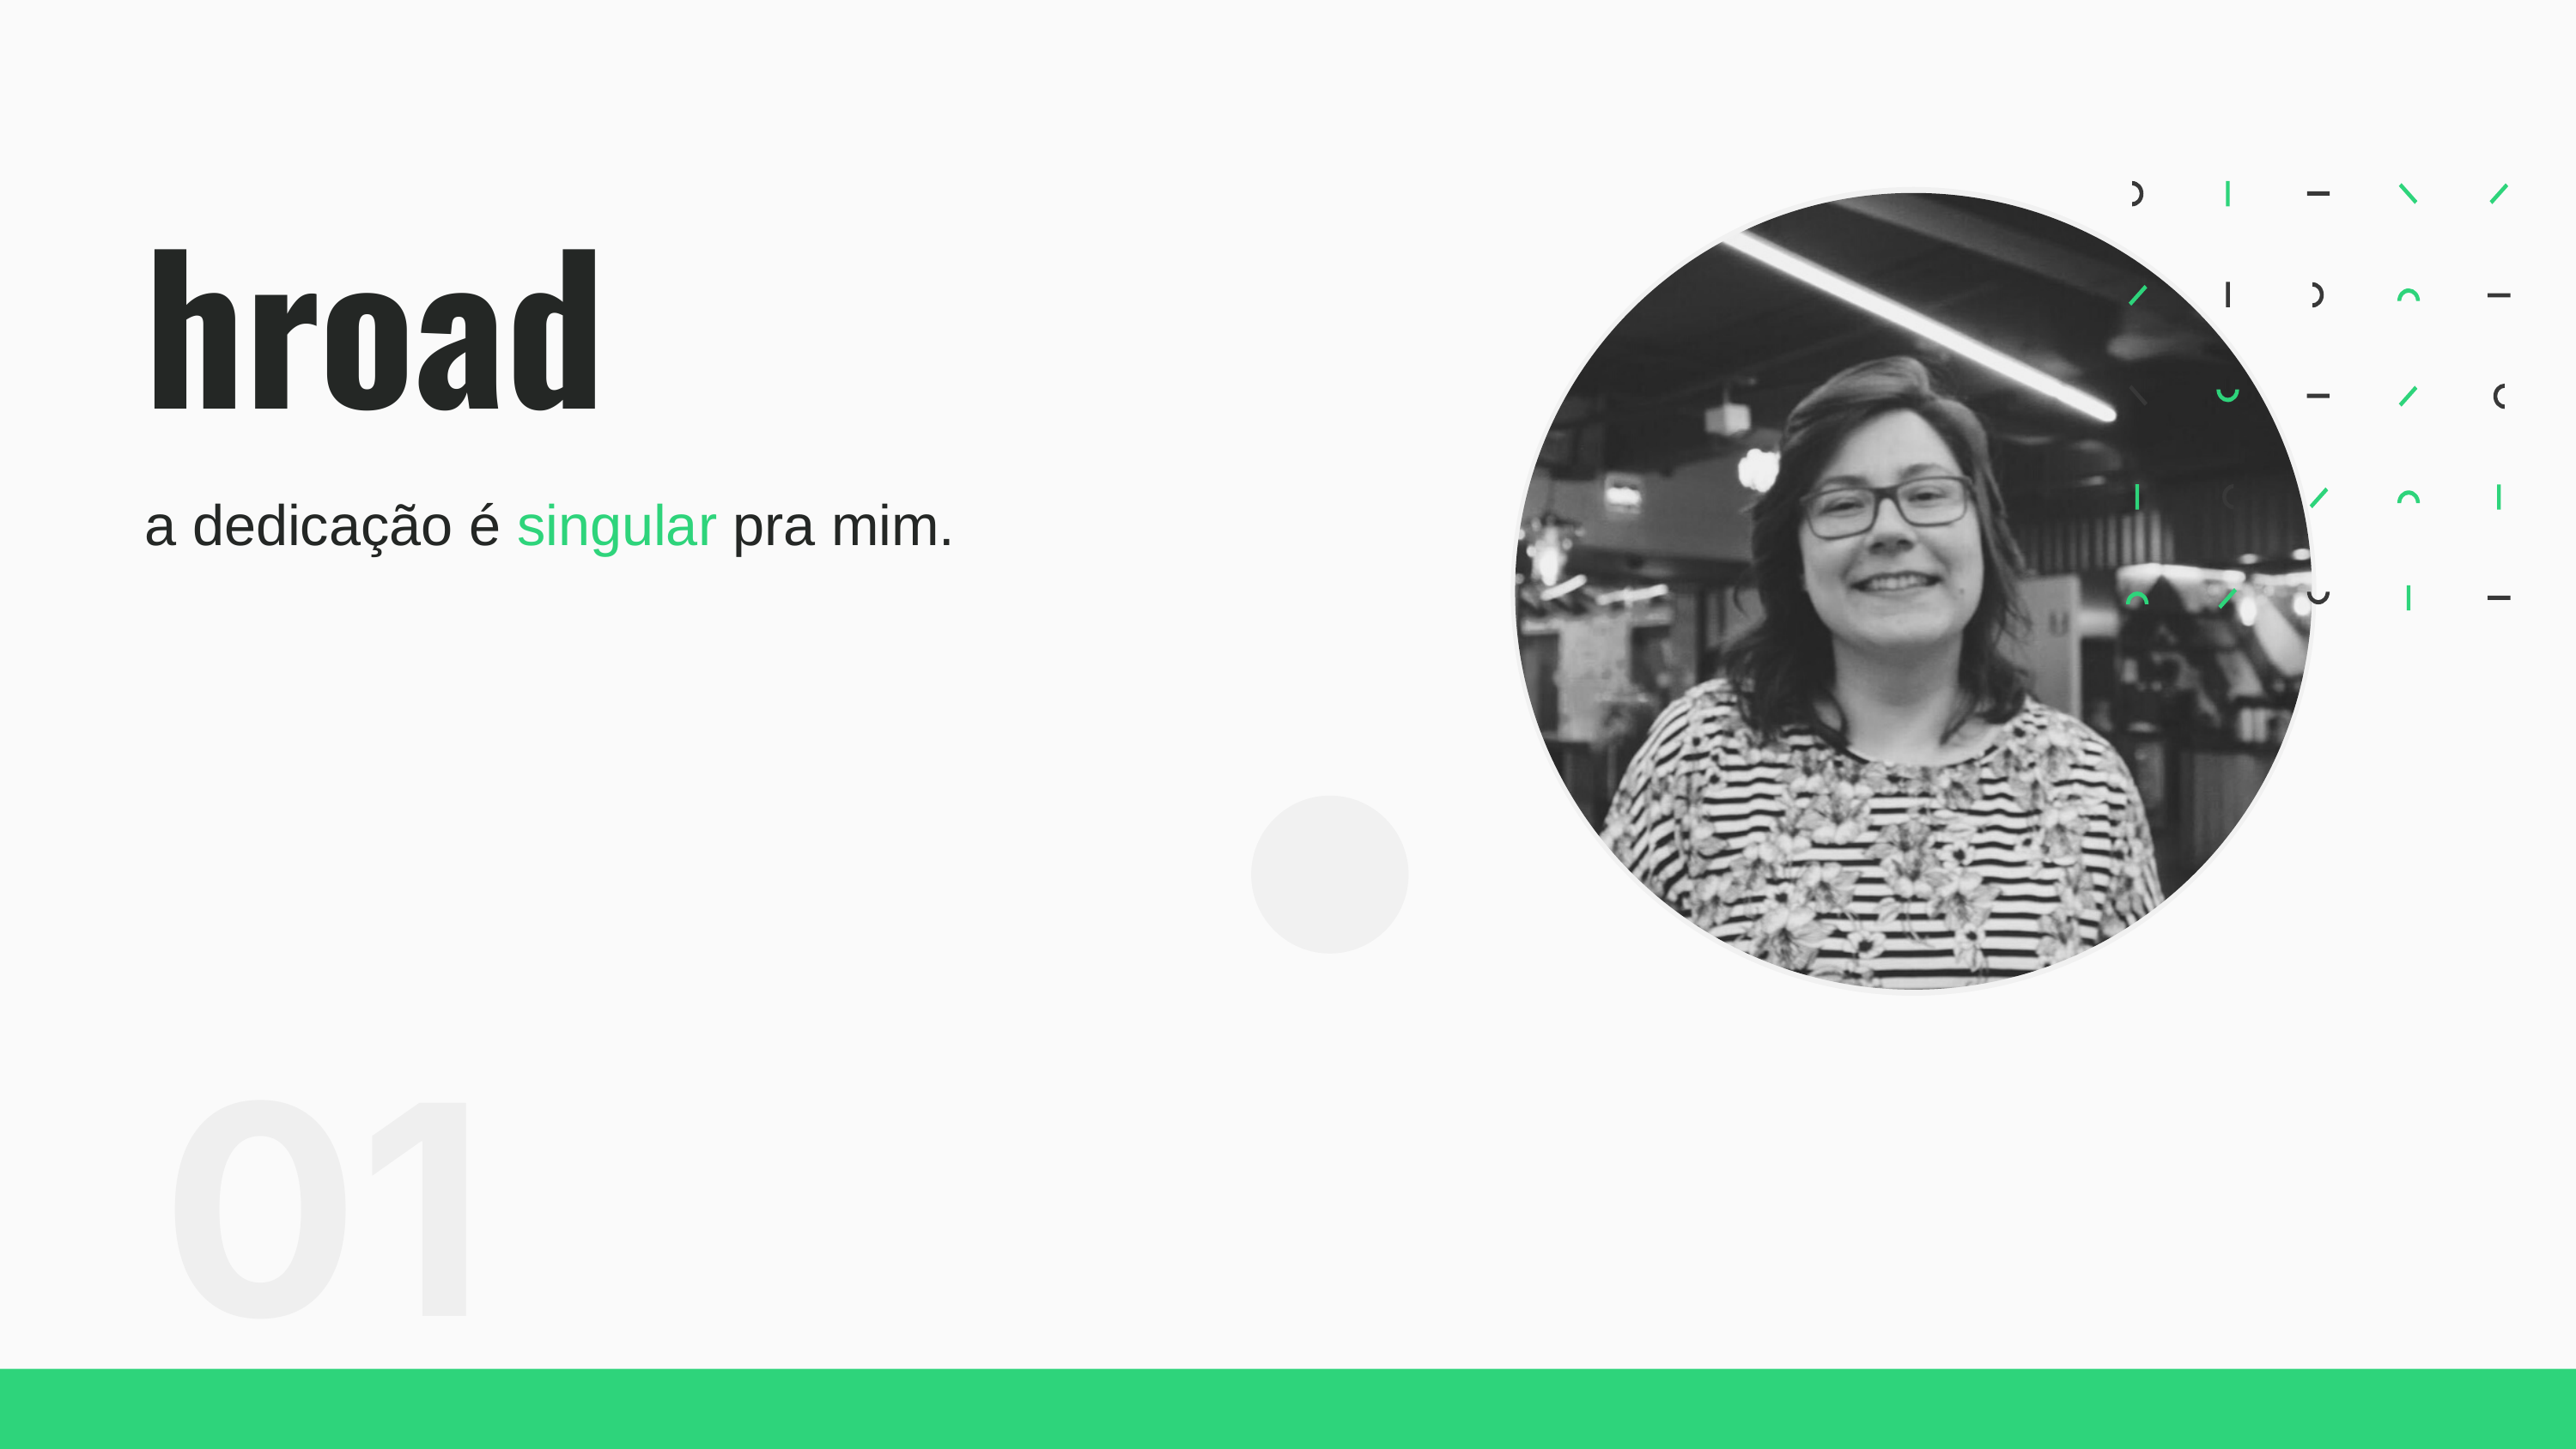

hroad
a dedicação é singular pra mim.

01